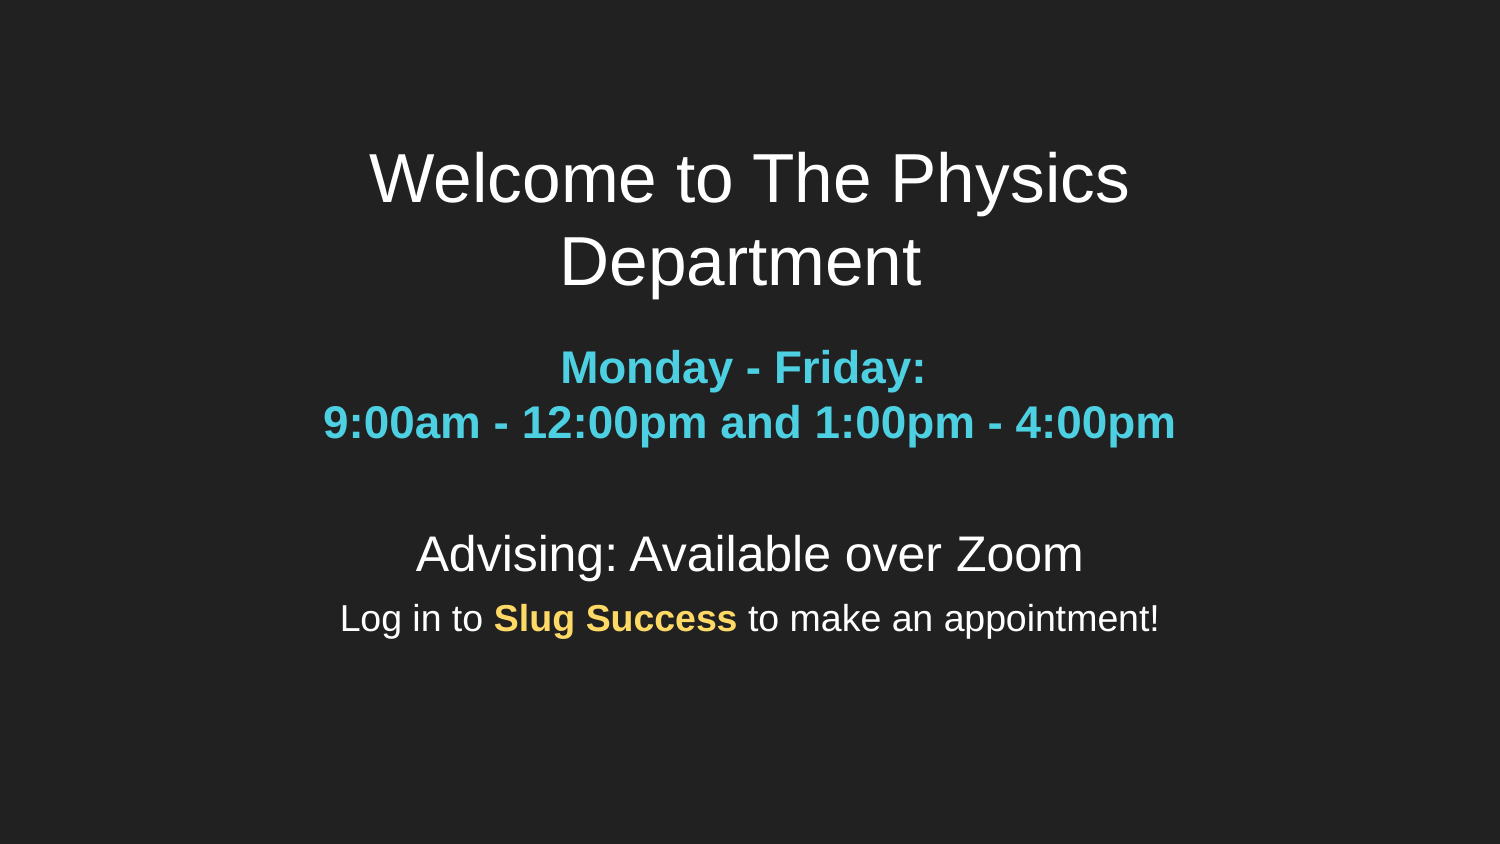

# Welcome to The Physics Department
Monday - Friday:
9:00am - 12:00pm and 1:00pm - 4:00pm
Advising: Available over Zoom

Log in to Slug Success to make an appointment!